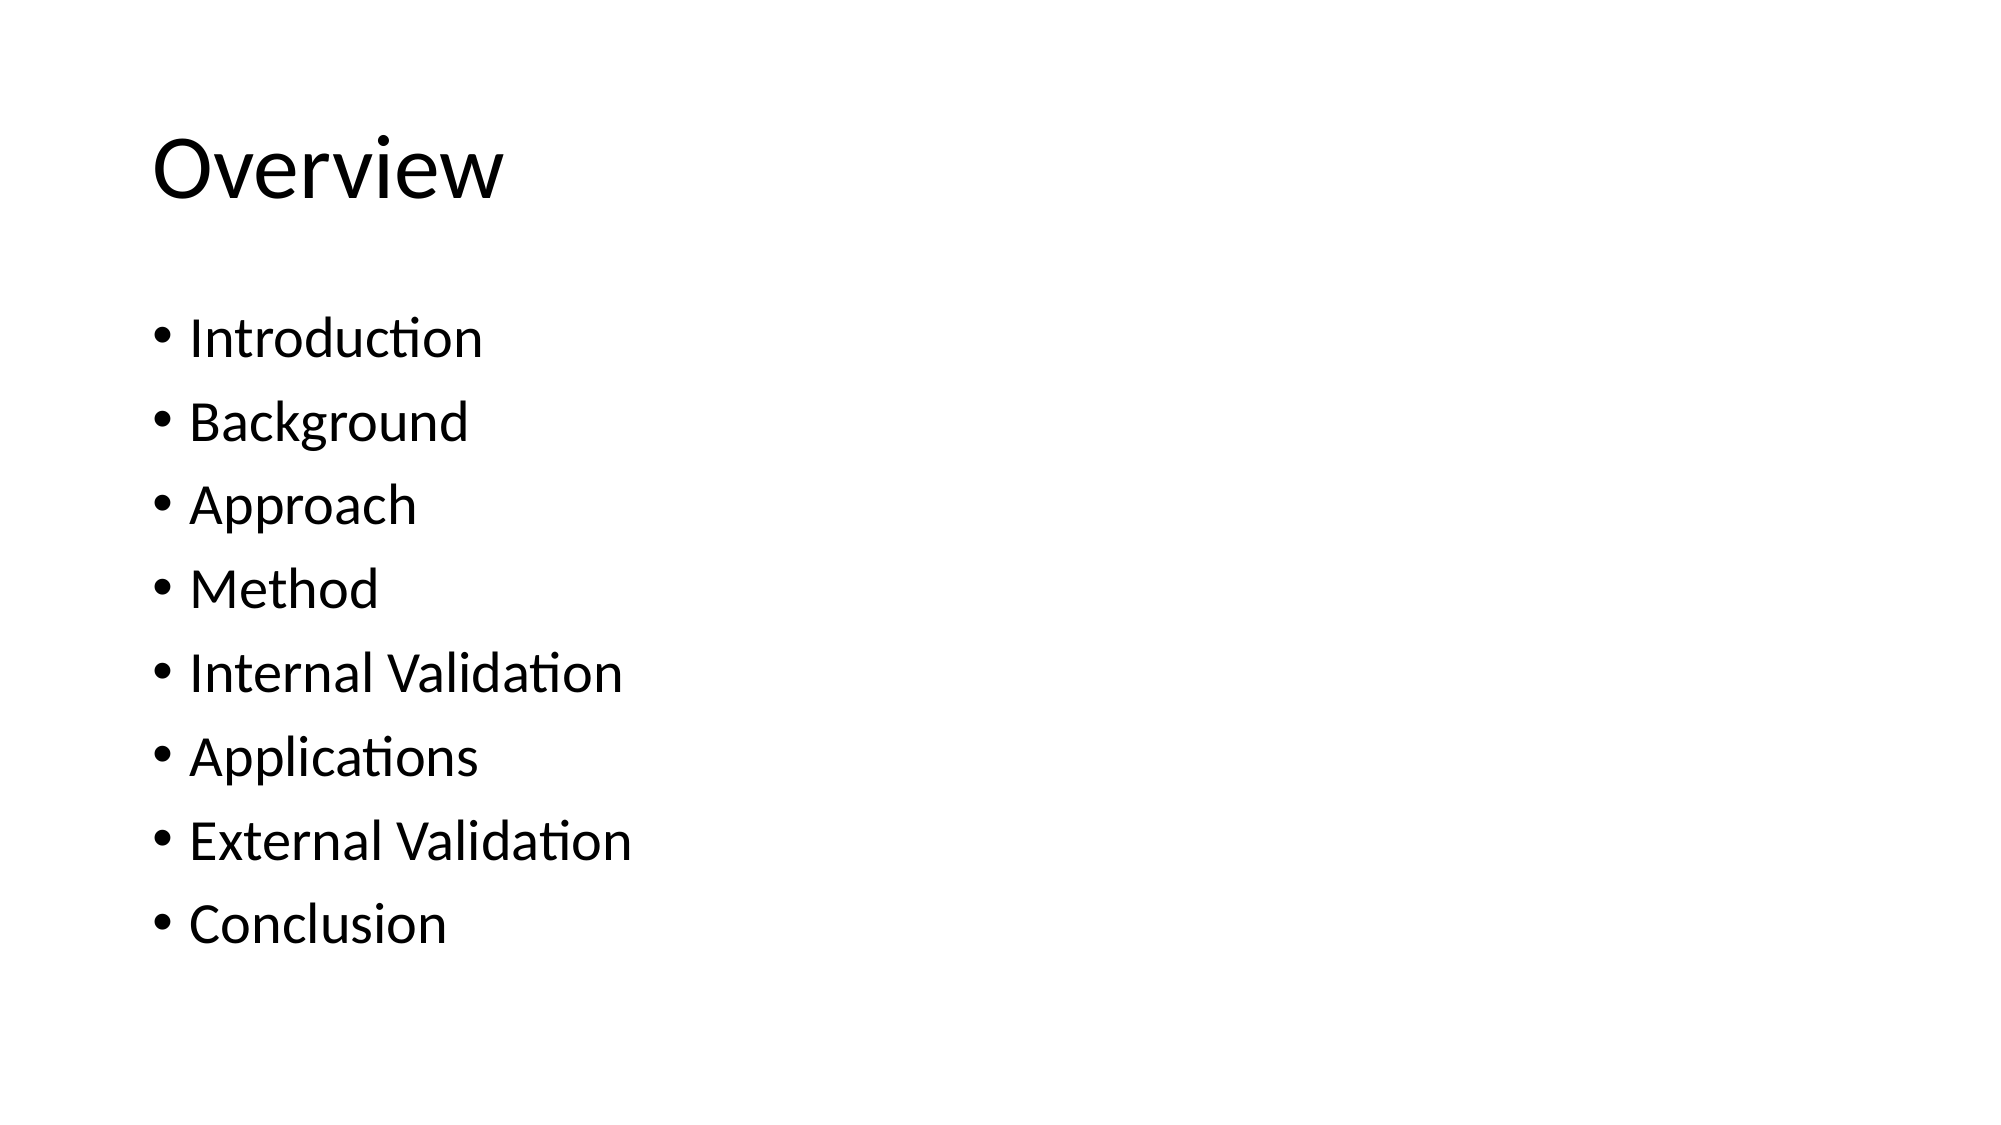

# Overview
Introduction
Background
Approach
Method
Internal Validation
Applications
External Validation
Conclusion